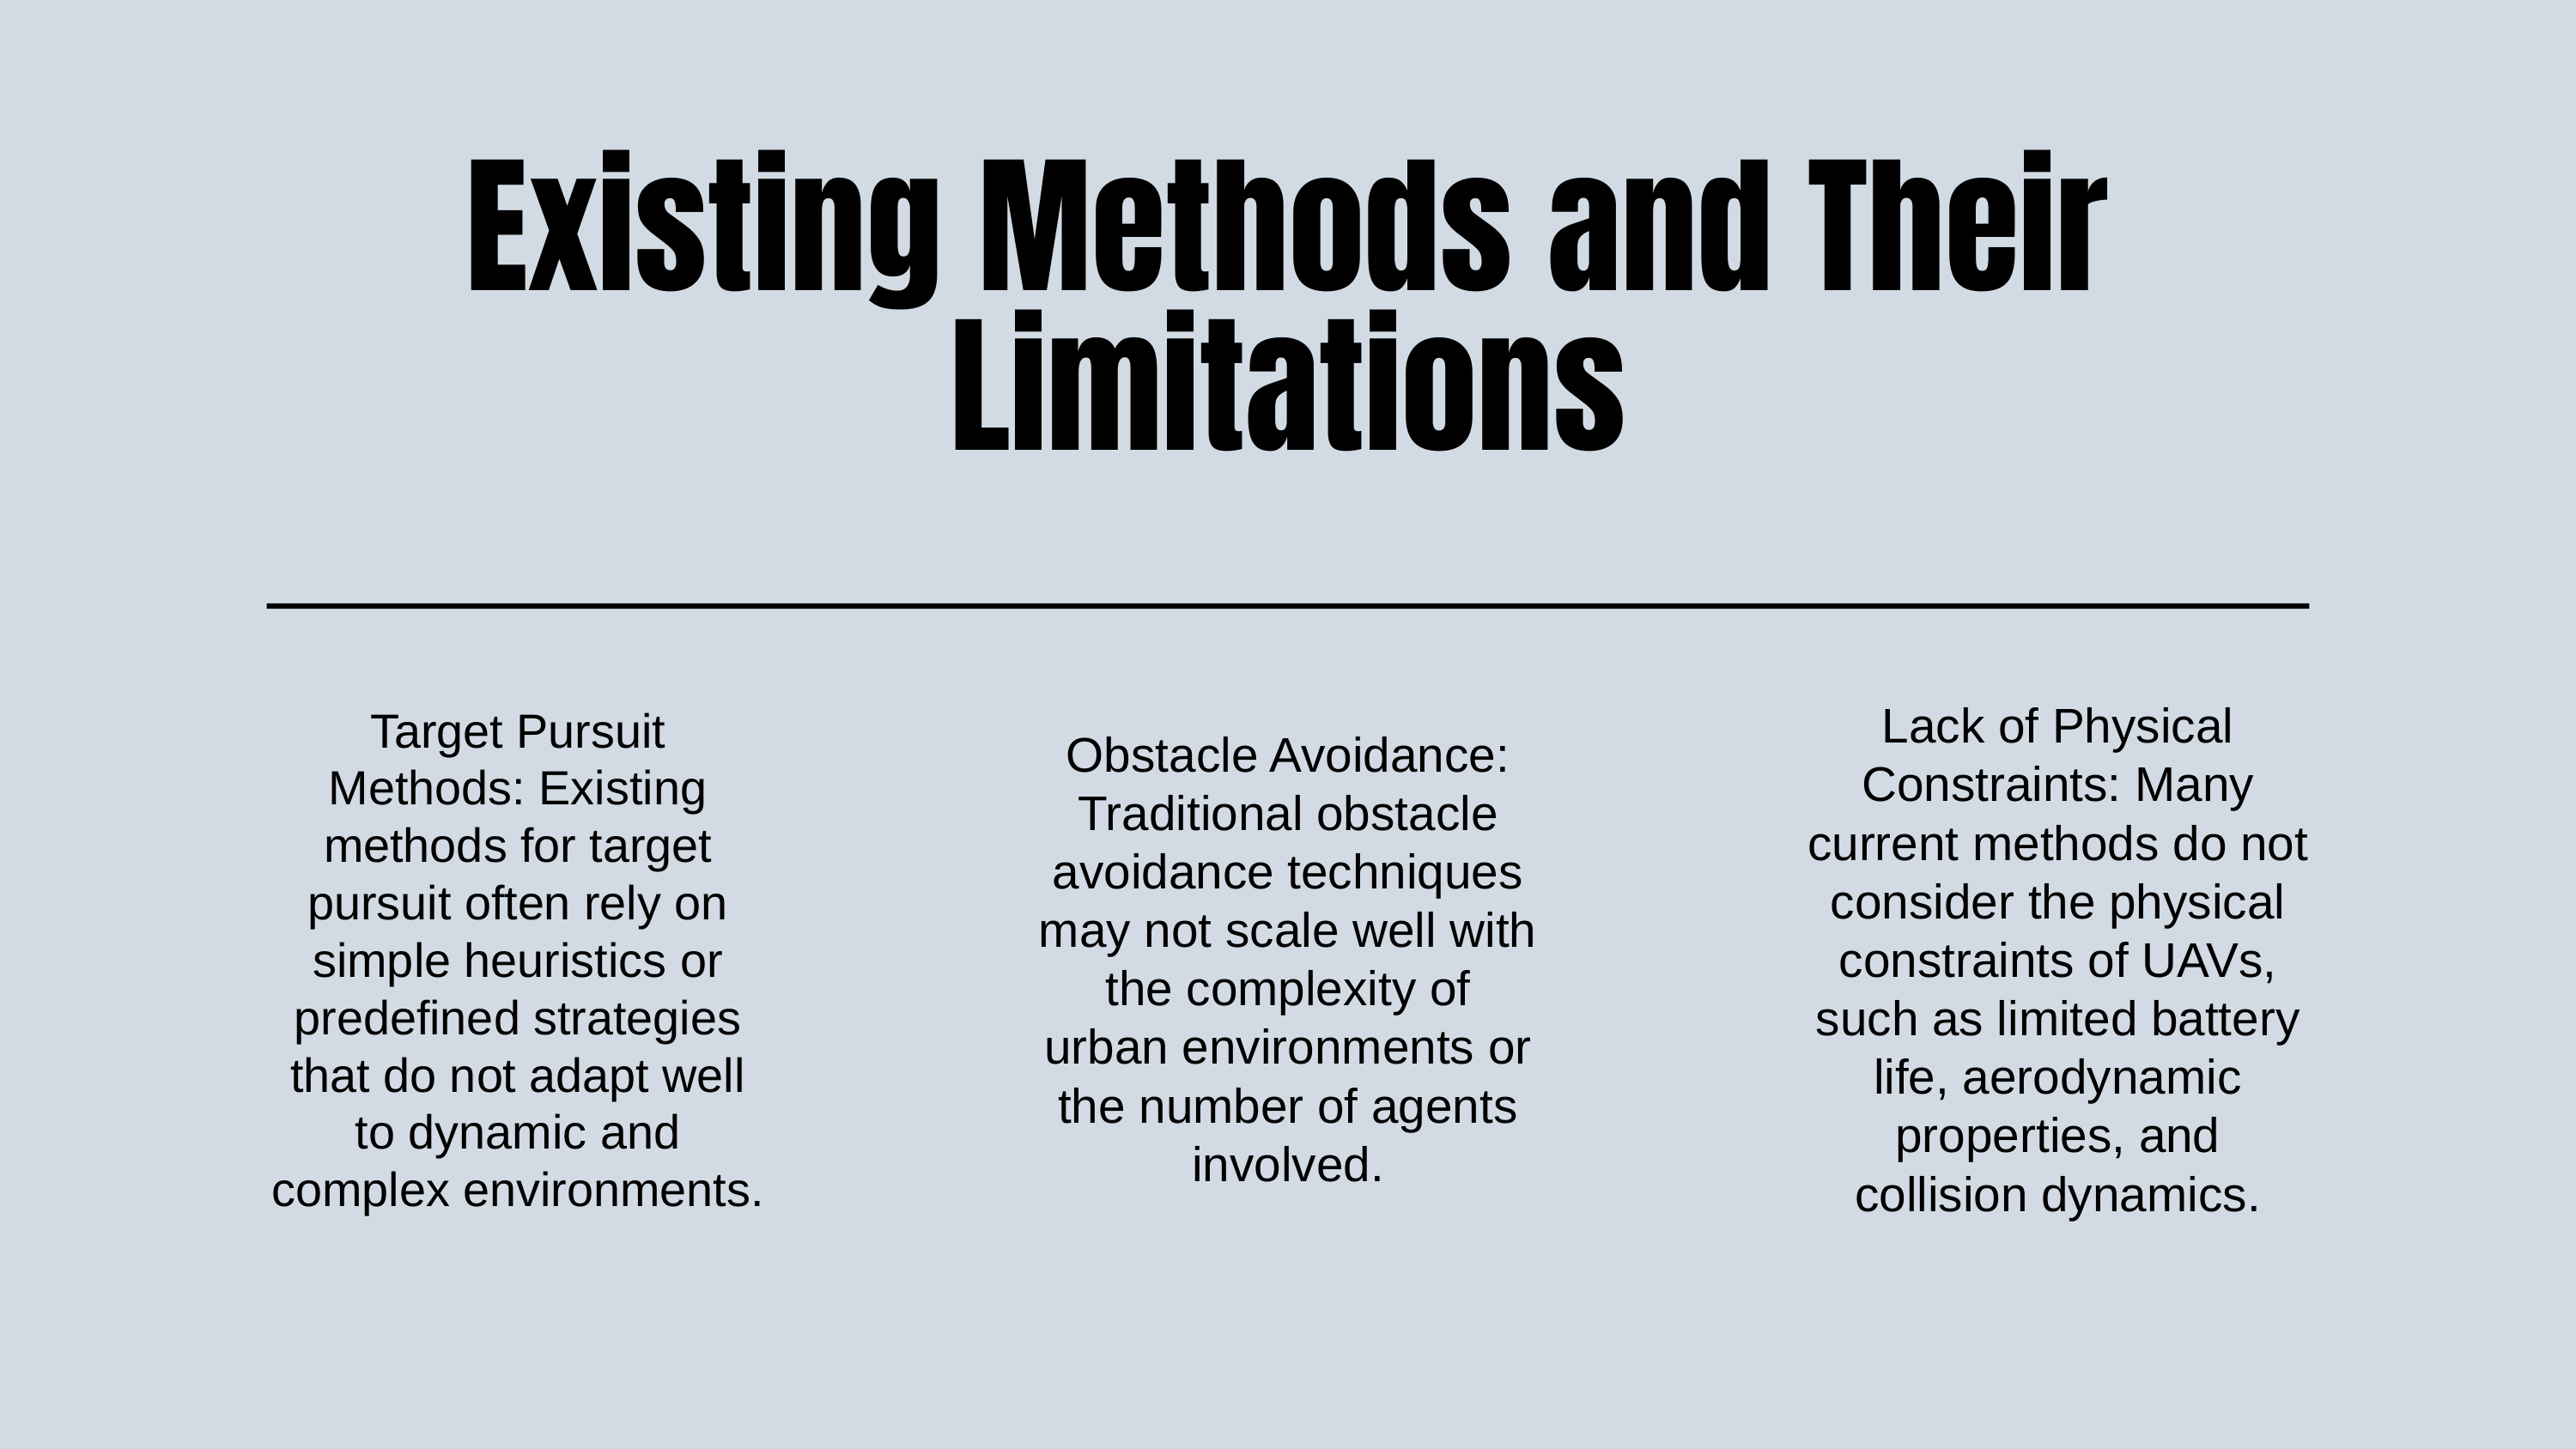

Existing Methods and Their Limitations

Lack of Physical Constraints: Many current methods do not consider the physical constraints of UAVs, such as limited battery life, aerodynamic properties, and collision dynamics.
Target Pursuit Methods: Existing methods for target pursuit often rely on simple heuristics or predefined strategies that do not adapt well to dynamic and complex environments.
Obstacle Avoidance: Traditional obstacle avoidance techniques may not scale well with the complexity of urban environments or the number of agents involved.